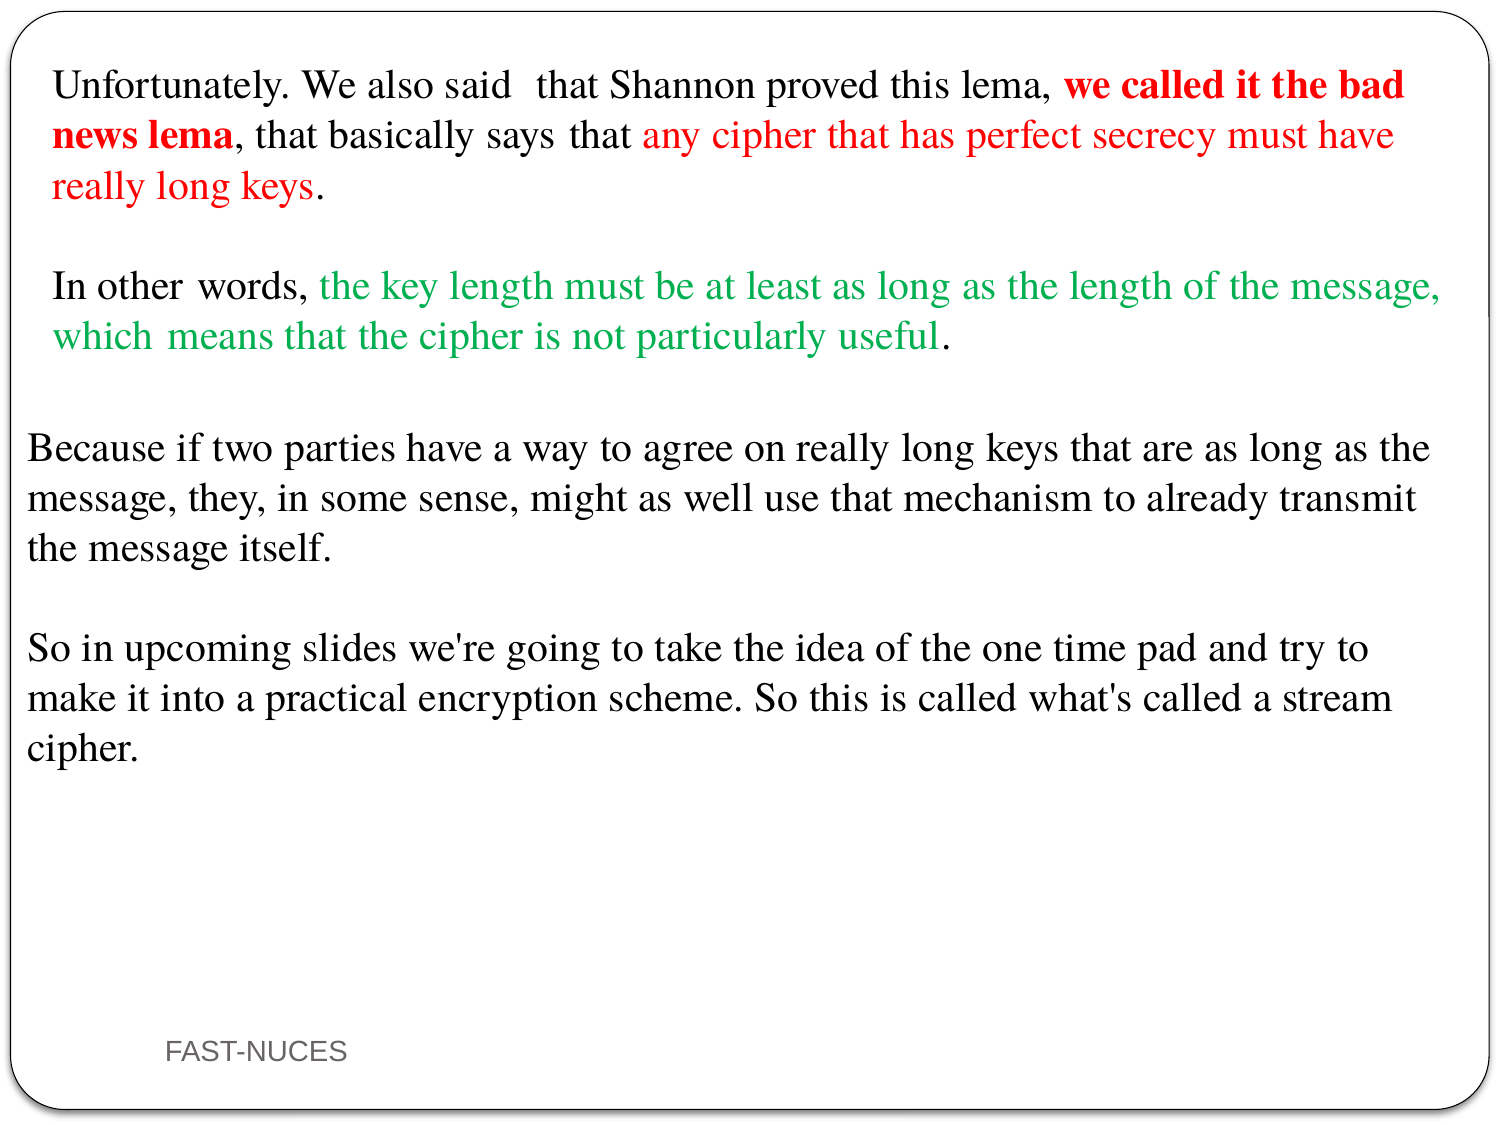

Unfortunately. We also said  that Shannon proved this lema, we called it the bad news lema, that basically says that any cipher that has perfect secrecy must have really long keys.

In other words, the key length must be at least as long as the length of the message, which means that the cipher is not particularly useful.
Because if two parties have a way to agree on really long keys that are as long as the message, they, in some sense, might as well use that mechanism to already transmit the message itself.

So in upcoming slides we're going to take the idea of the one time pad and try to make it into a practical encryption scheme. So this is called what's called a stream cipher.
FAST-NUCES